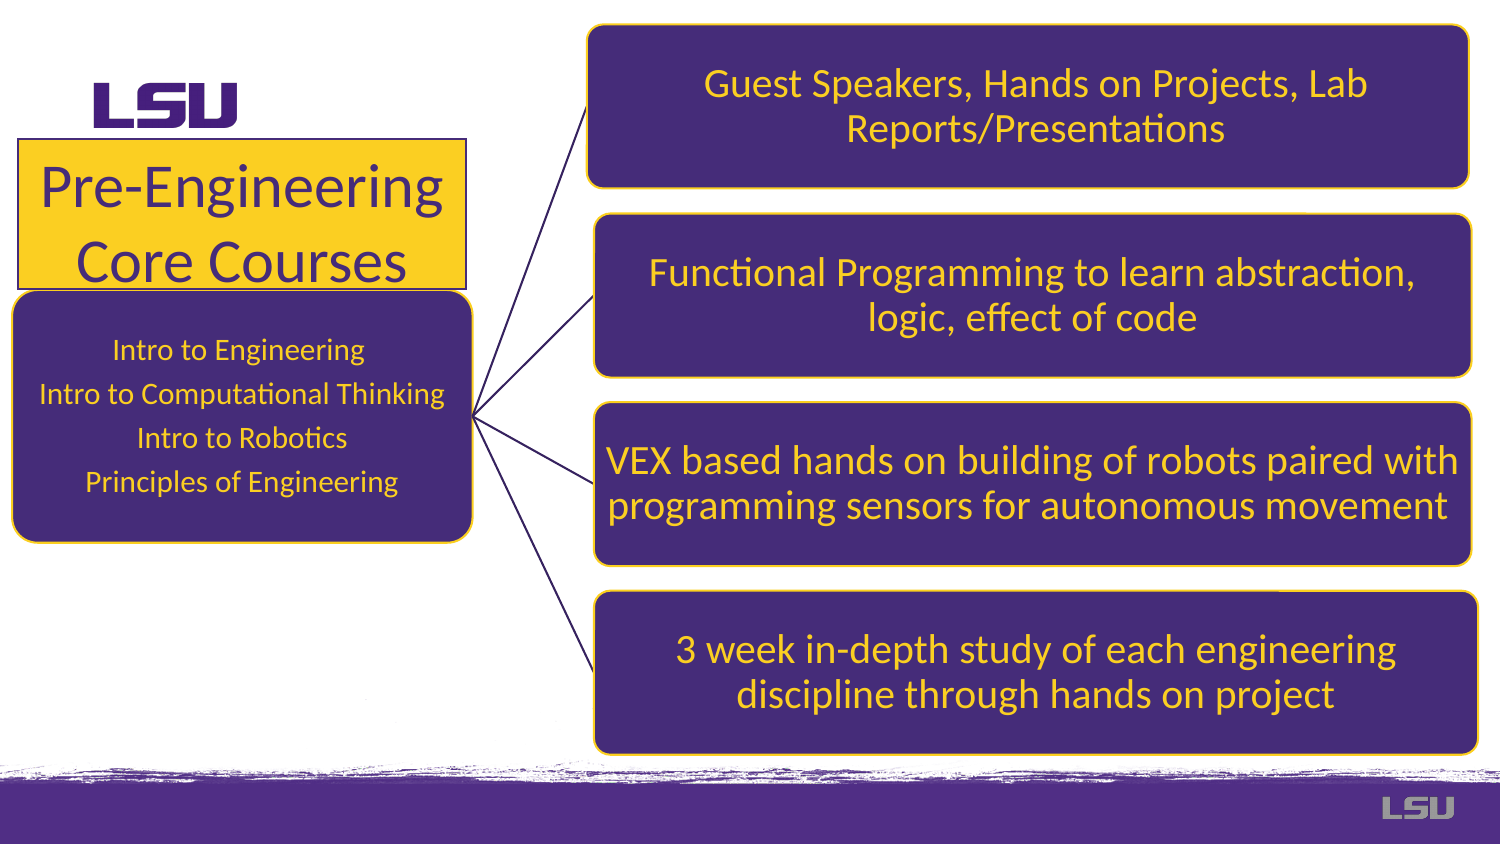

Guest Speakers, Hands on Projects, Lab Reports/Presentations

Functional Programming to learn abstraction, logic, effect of code

Intro to Engineering
Intro to Computational Thinking
Intro to Robotics
Principles of Engineering

VEX based hands on building of robots paired with programming sensors for autonomous movement

3 week in-depth study of each engineering discipline through hands on project
Pre-Engineering
Core Courses